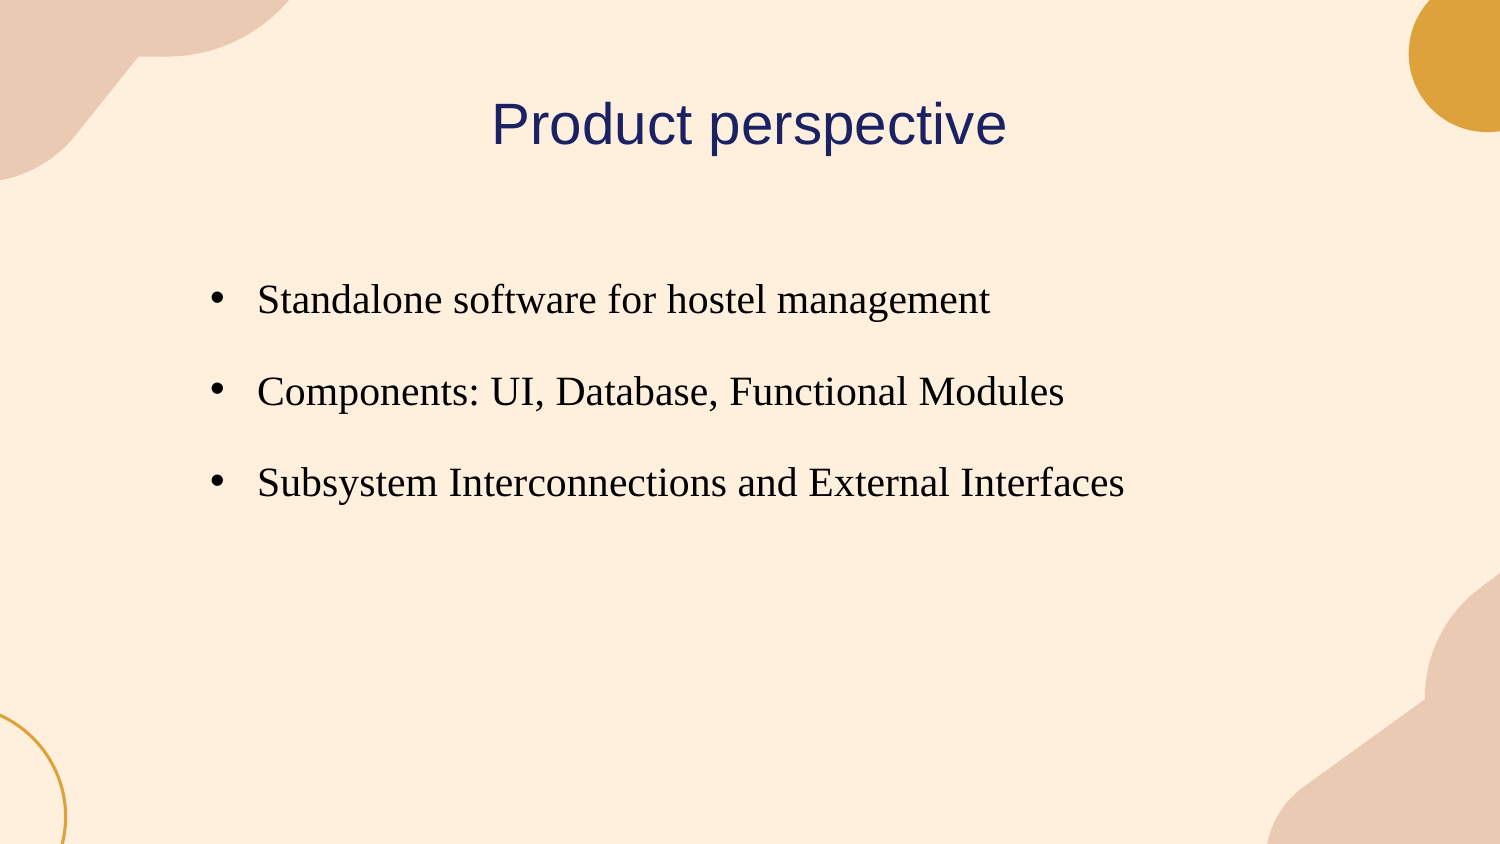

# Product perspective
Standalone software for hostel management
Components: UI, Database, Functional Modules
Subsystem Interconnections and External Interfaces